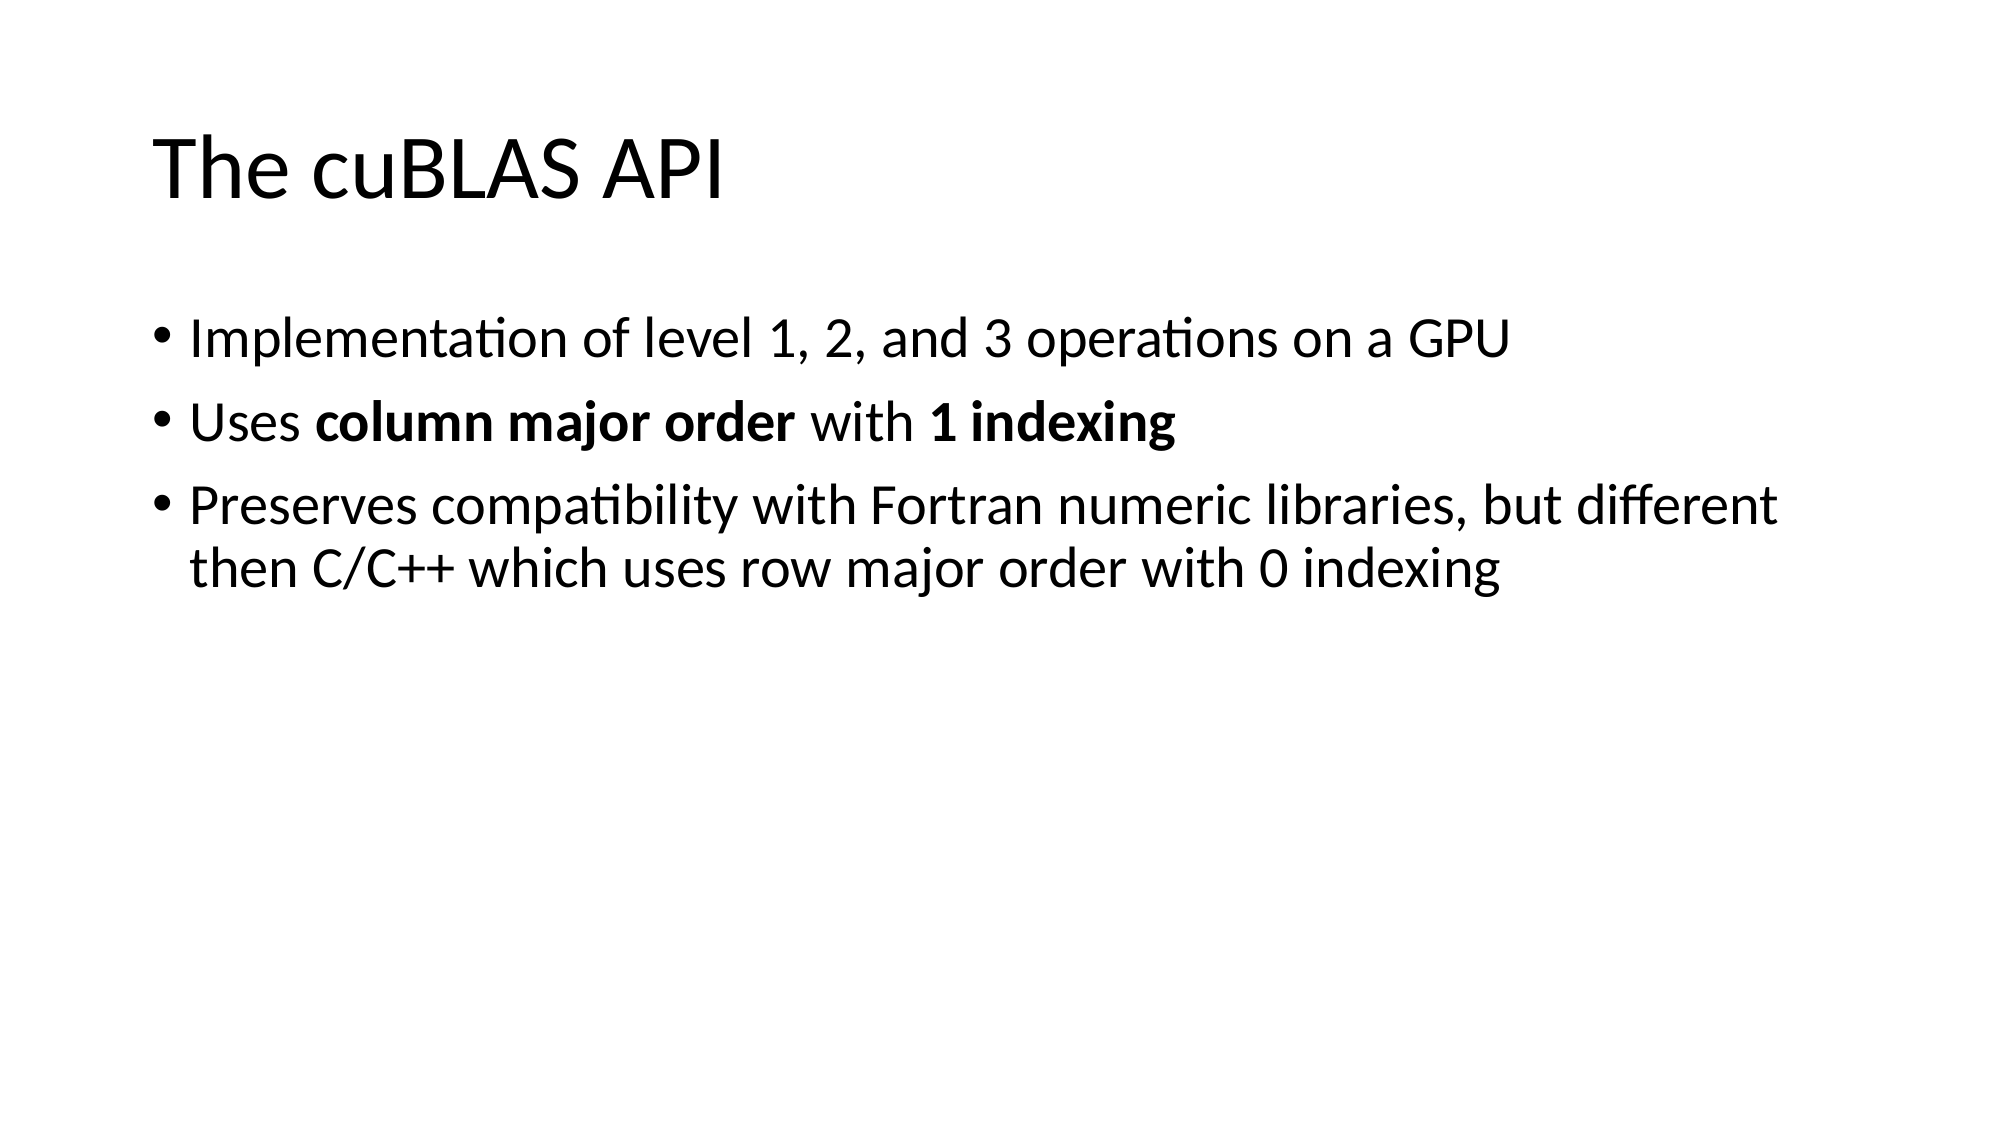

# The cuBLAS API
Implementation of level 1, 2, and 3 operations on a GPU
Uses column major order with 1 indexing
Preserves compatibility with Fortran numeric libraries, but different then C/C++ which uses row major order with 0 indexing